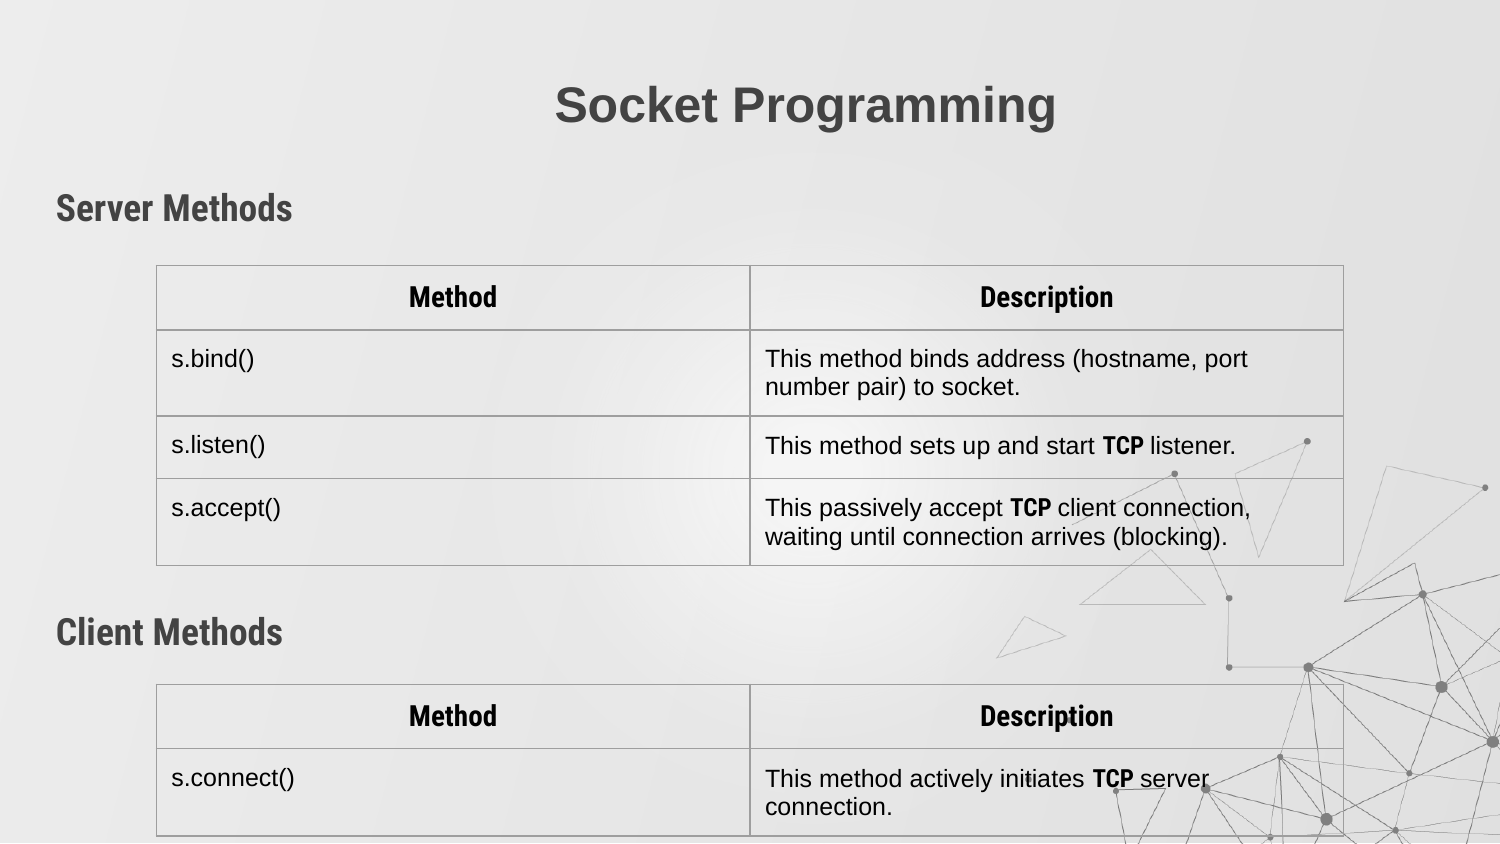

# Socket Programming
Server Methods

Client Methods

| Method | Description |
| --- | --- |
| s.bind() | This method binds address (hostname, port number pair) to socket. |
| s.listen() | This method sets up and start TCP listener. |
| s.accept() | This passively accept TCP client connection, waiting until connection arrives (blocking). |
| Method | Description |
| --- | --- |
| s.connect() | This method actively initiates TCP server connection. |